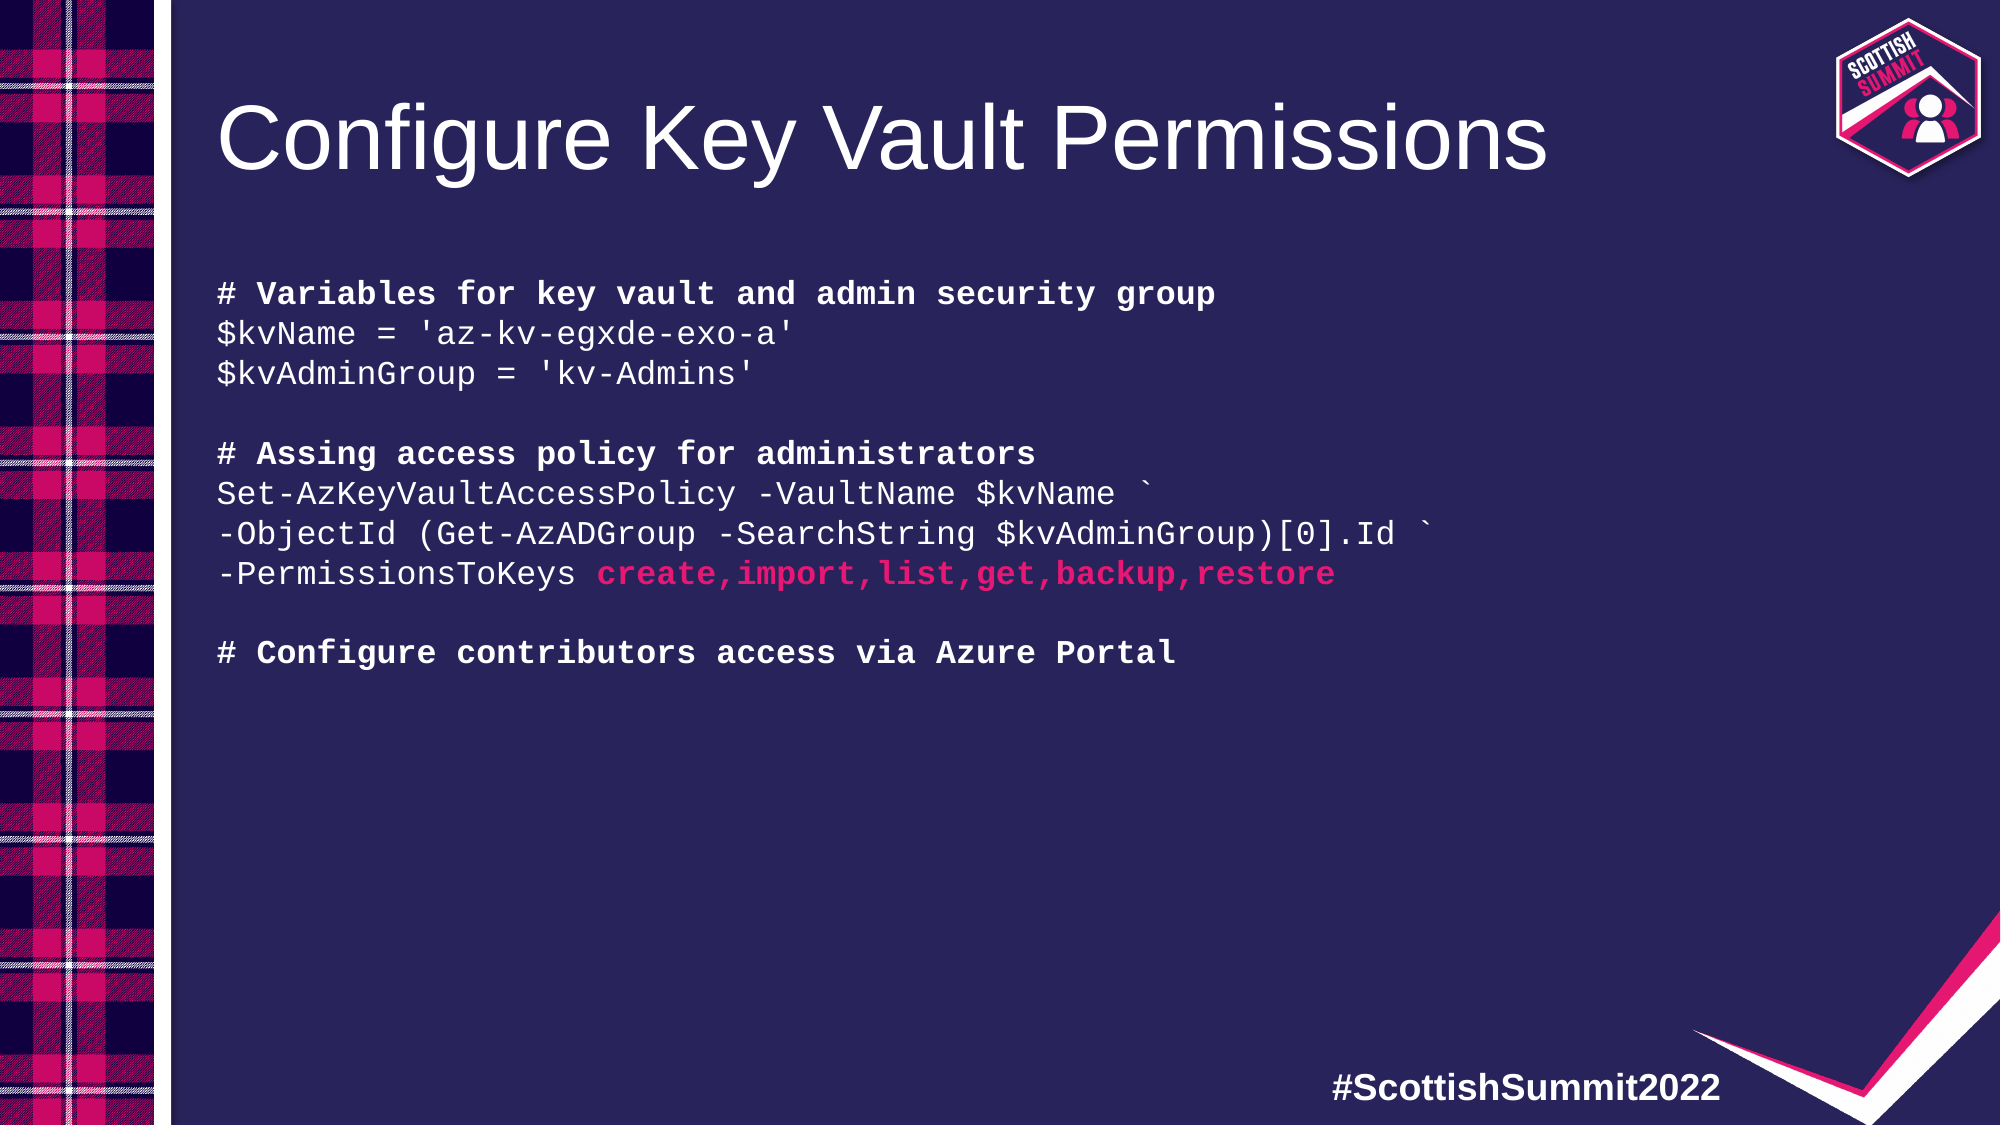

# Configure Key Vault Permissions
# Variables for key vault and admin security group
$kvName = 'az-kv-egxde-exo-a'
$kvAdminGroup = 'kv-Admins'

# Assing access policy for administrators
Set-AzKeyVaultAccessPolicy -VaultName $kvName `
-ObjectId (Get-AzADGroup -SearchString $kvAdminGroup)[0].Id `
-PermissionsToKeys create,import,list,get,backup,restore

# Configure contributors access via Azure Portal